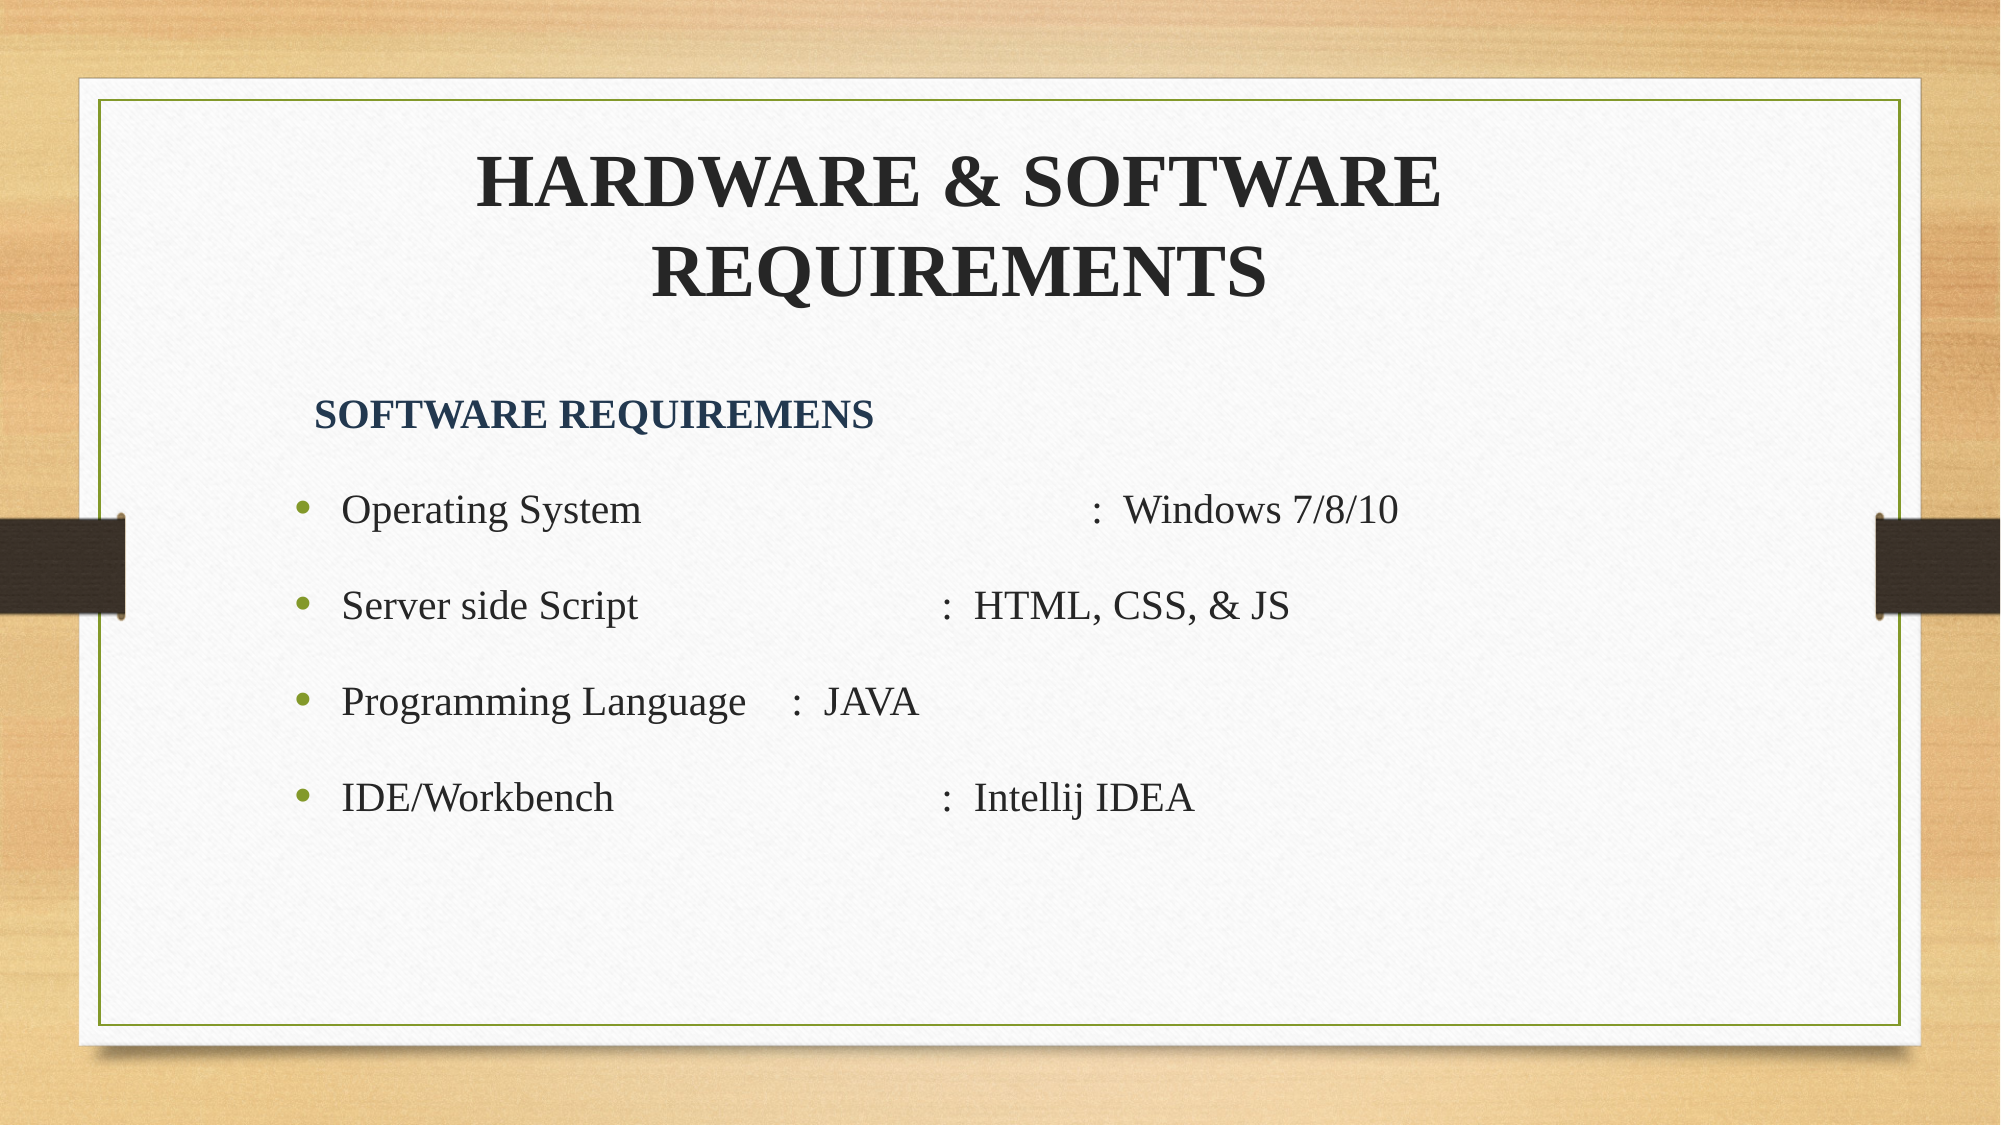

HARDWARE & SOFTWARE REQUIREMENTS
SOFTWARE REQUIREMENS
Operating System			:  Windows 7/8/10
Server side Script			:  HTML, CSS, & JS
Programming Language	:  JAVA
IDE/Workbench			:  Intellij IDEA